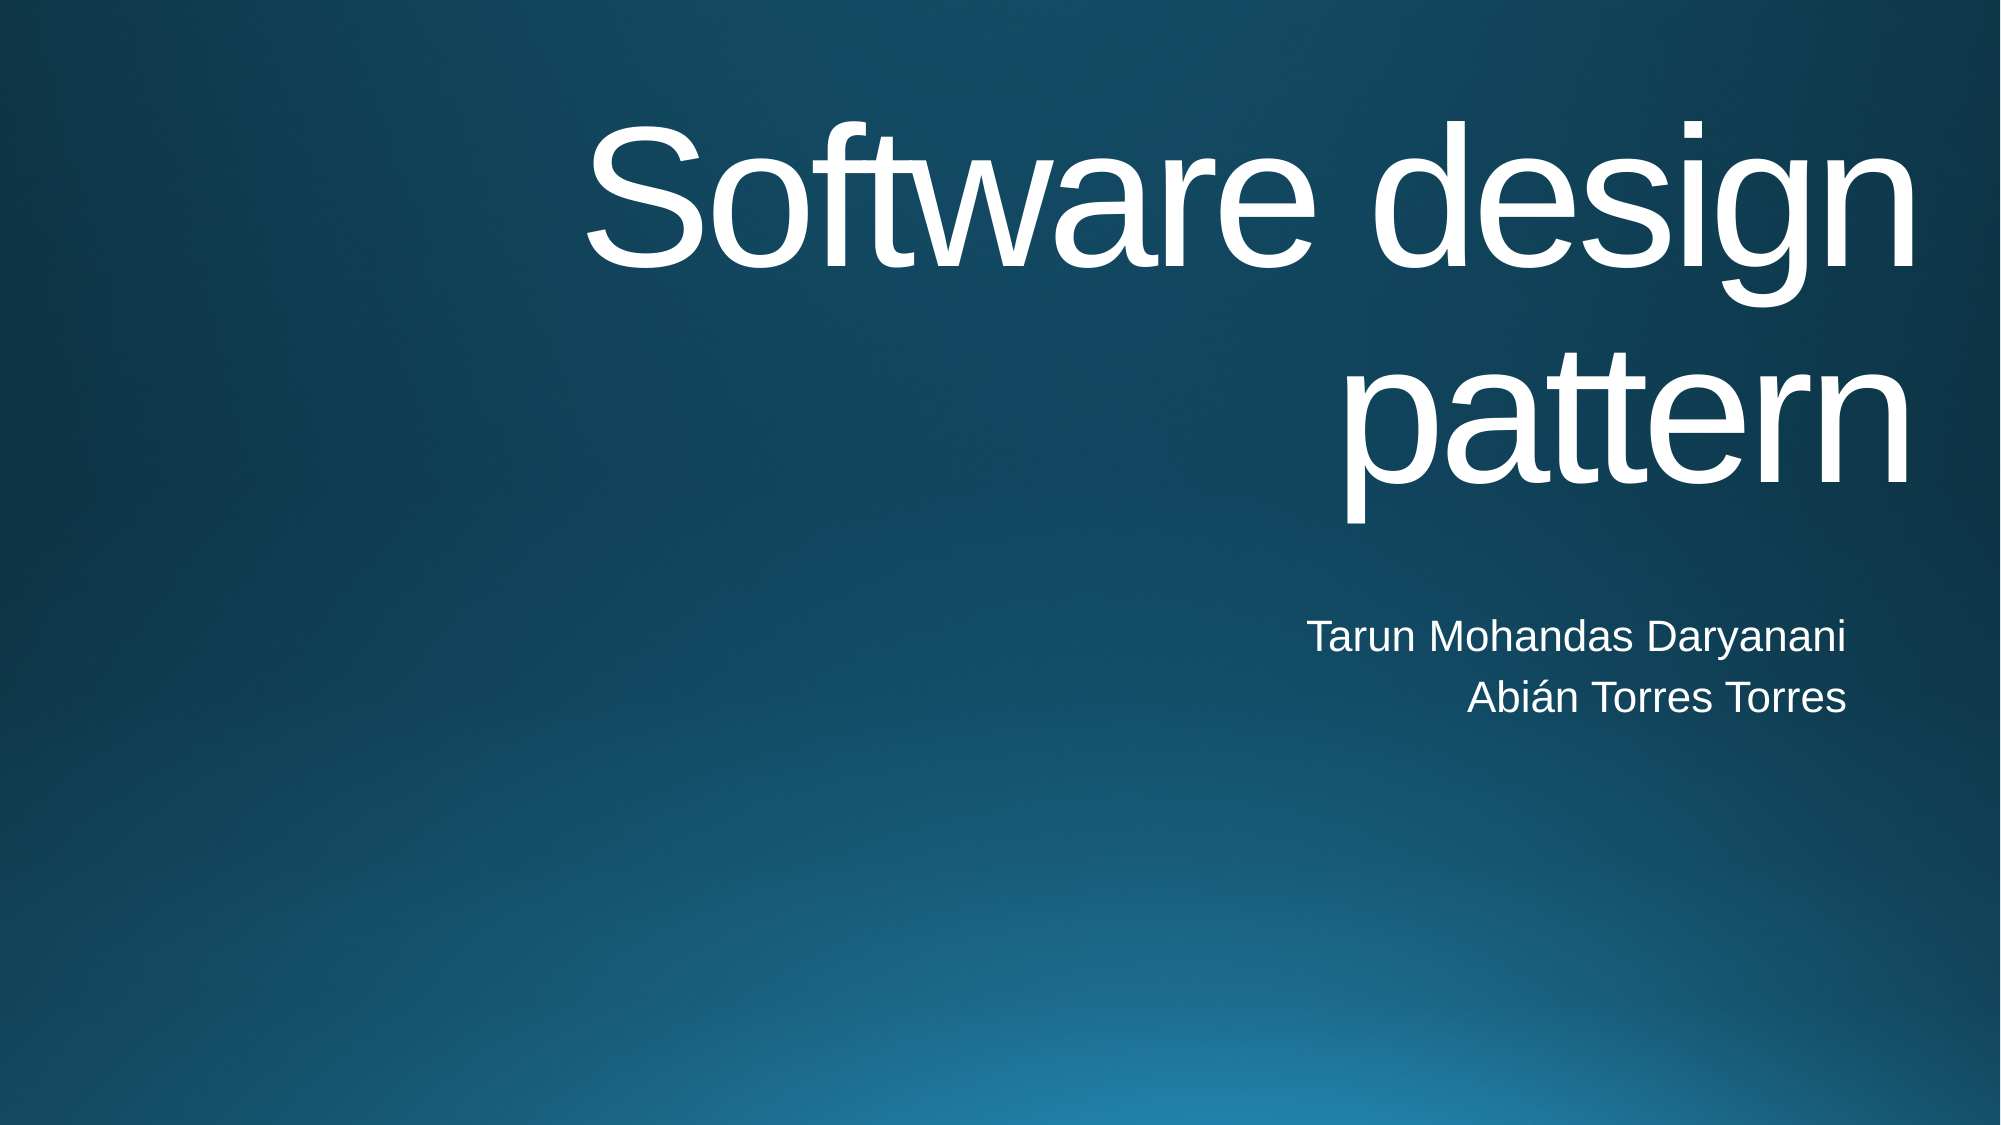

# Software design pattern
Tarun Mohandas Daryanani
Abián Torres Torres